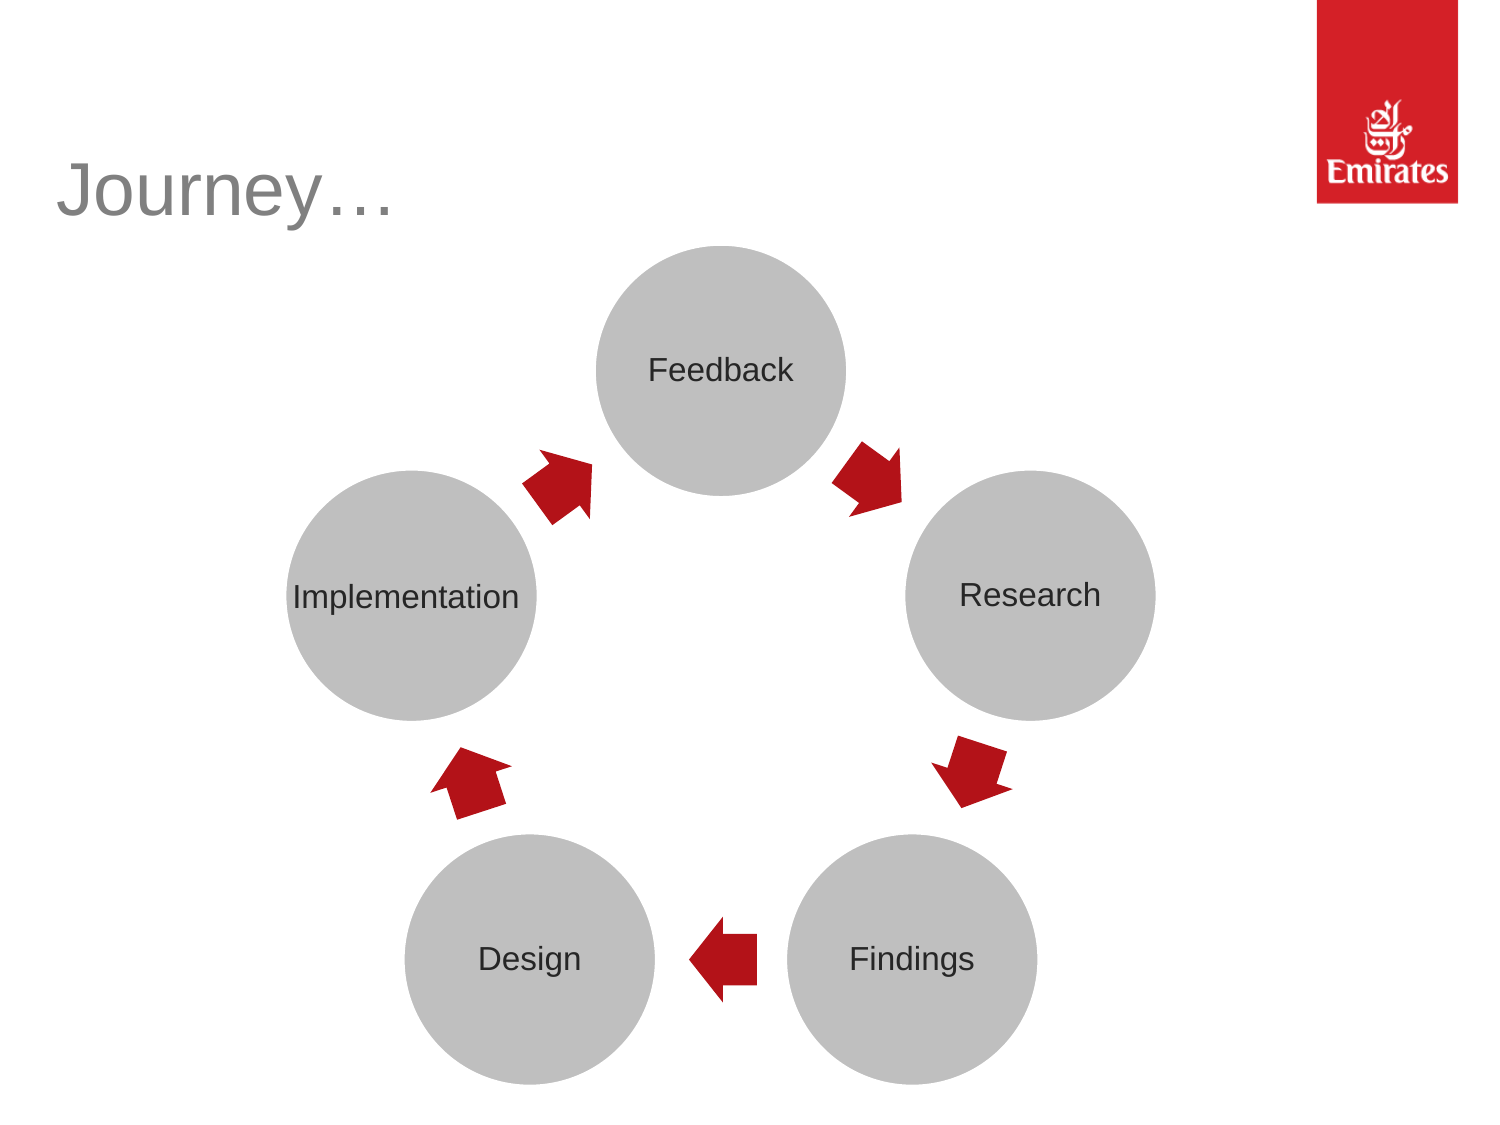

# Journey…
Feedback

Research

Findings

Design

Implementation